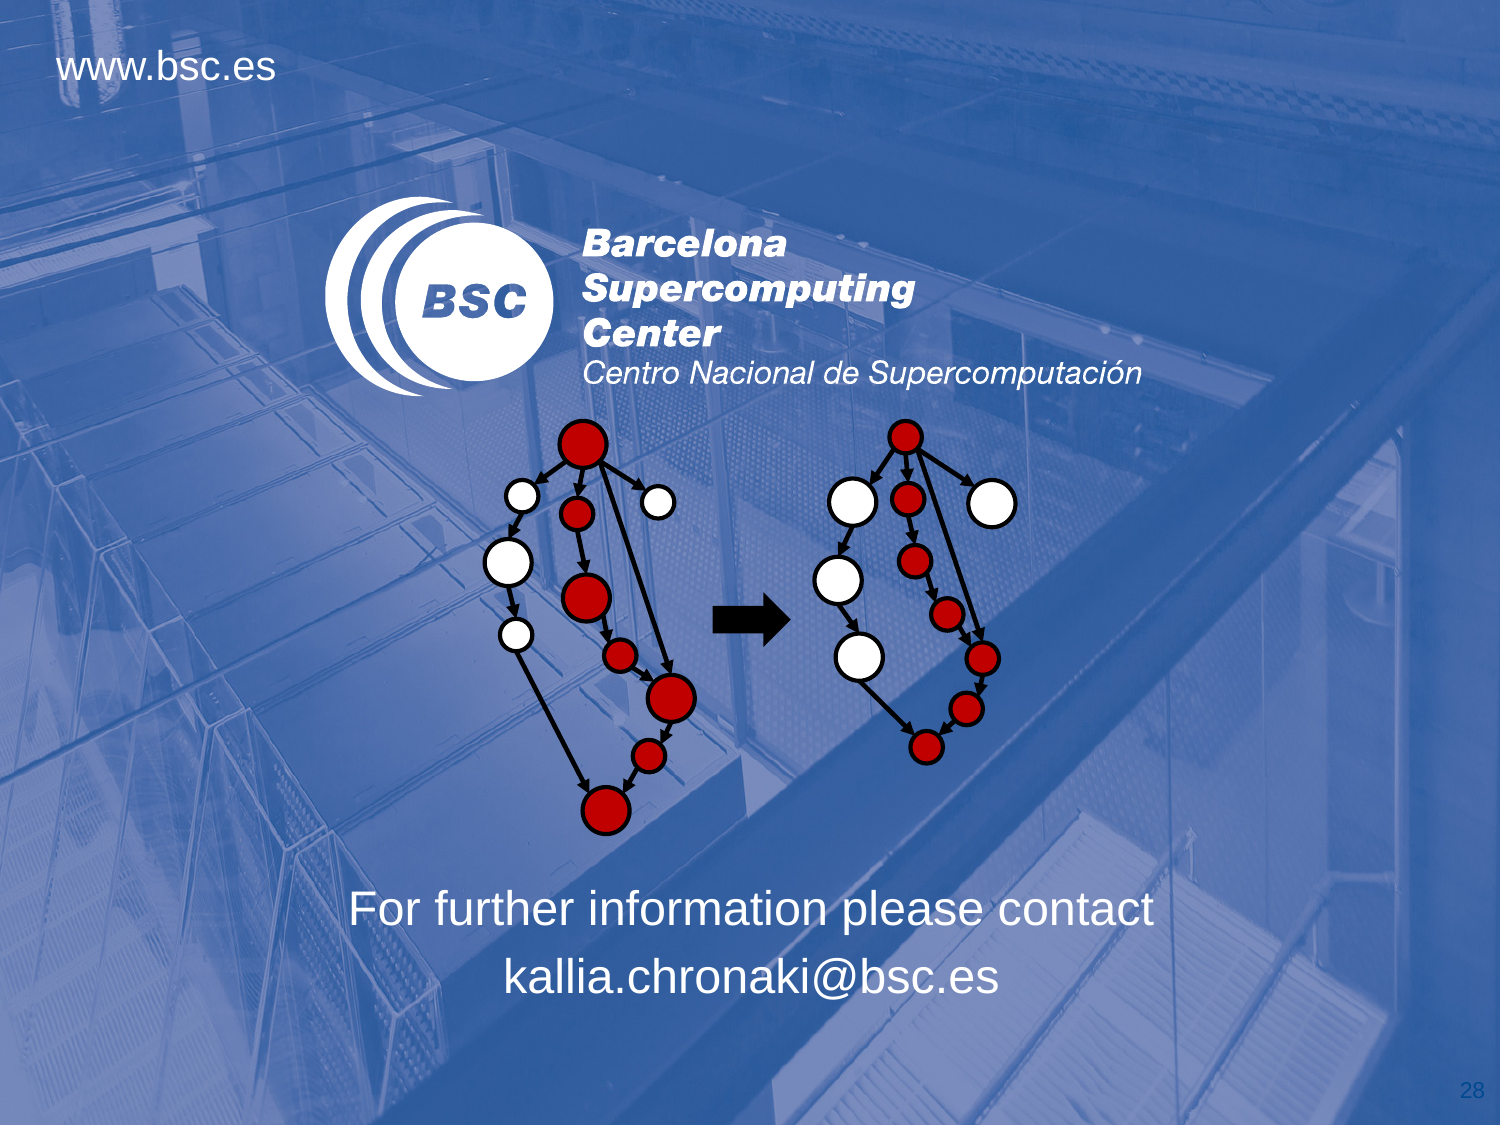

For further information please contact
kallia.chronaki@bsc.es
28